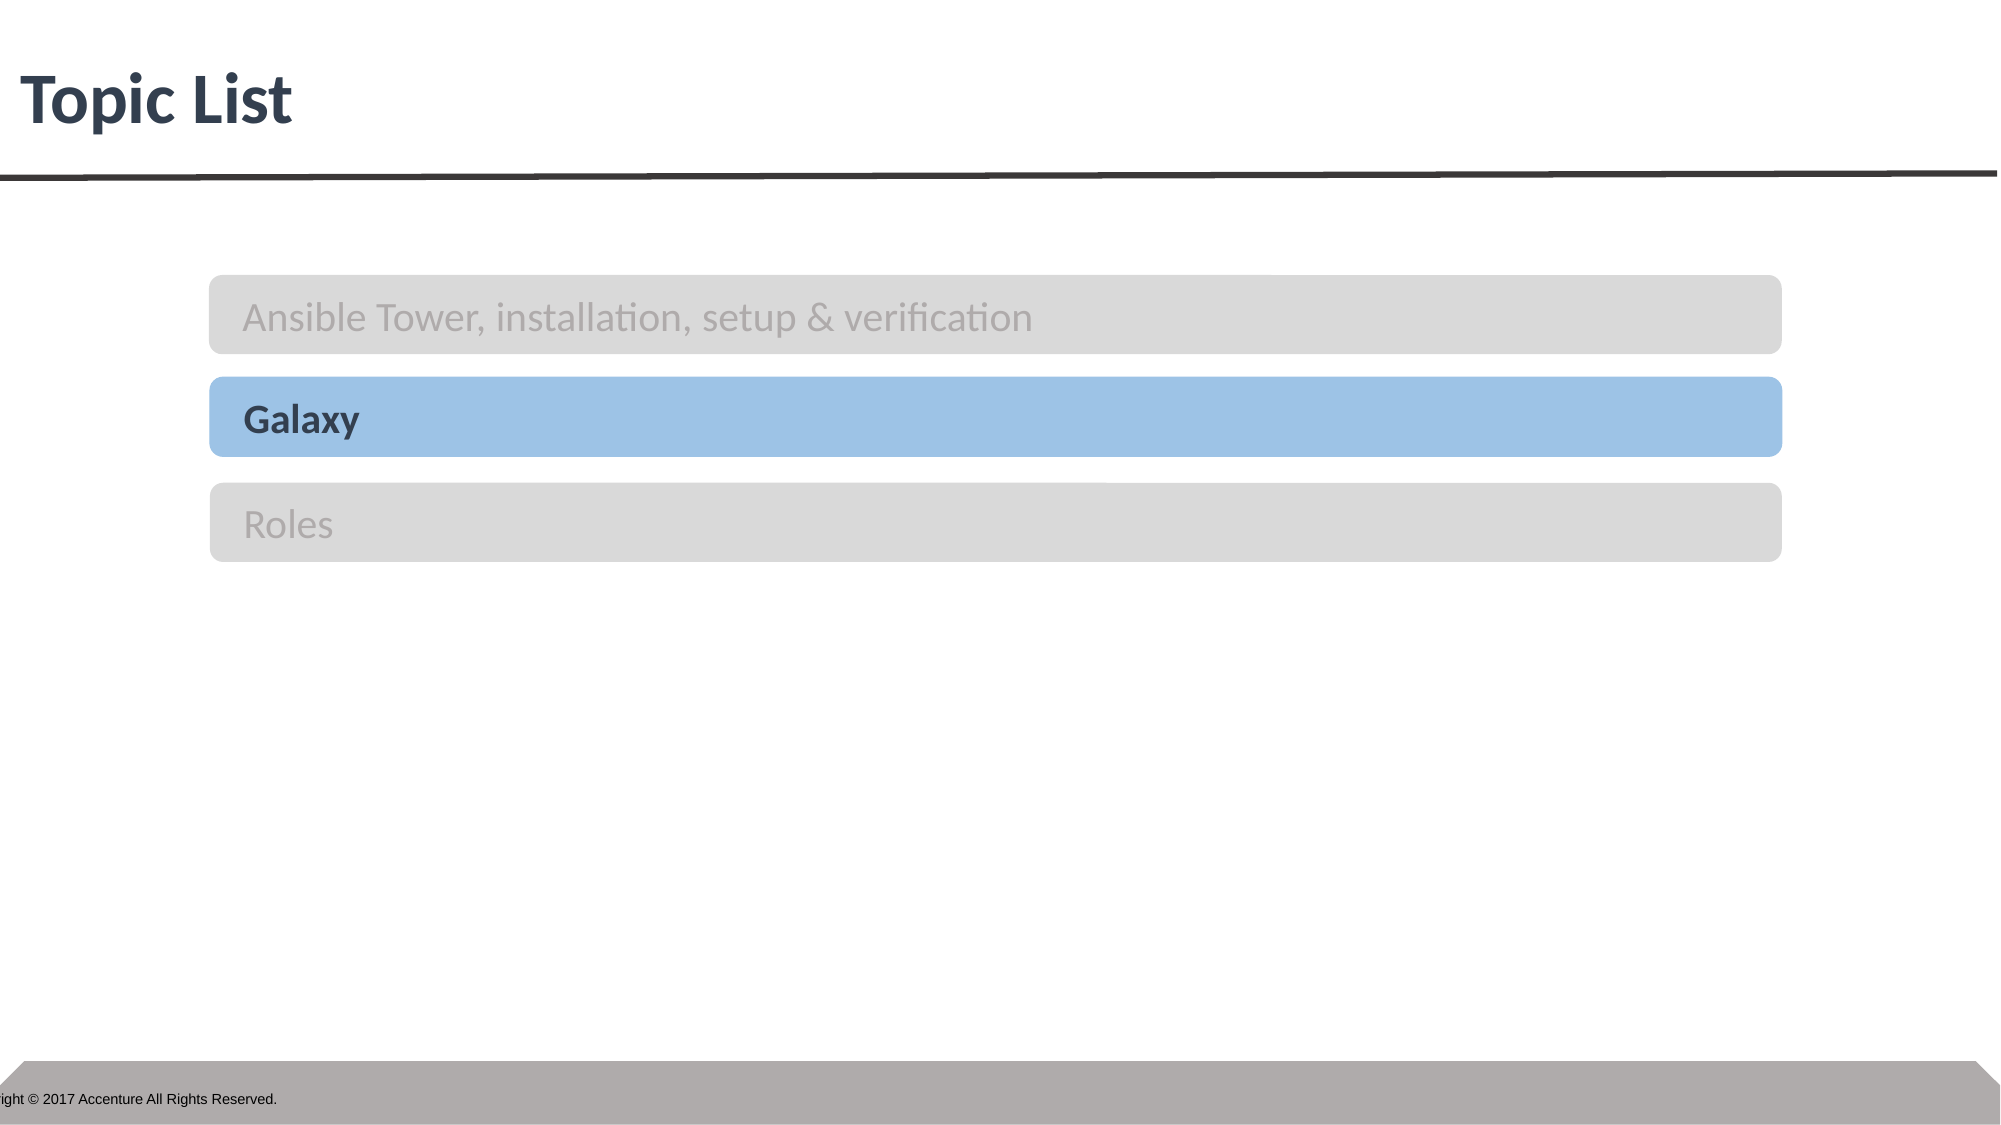

# Topic List
Ansible Tower, installation, setup & verification
Galaxy
Roles